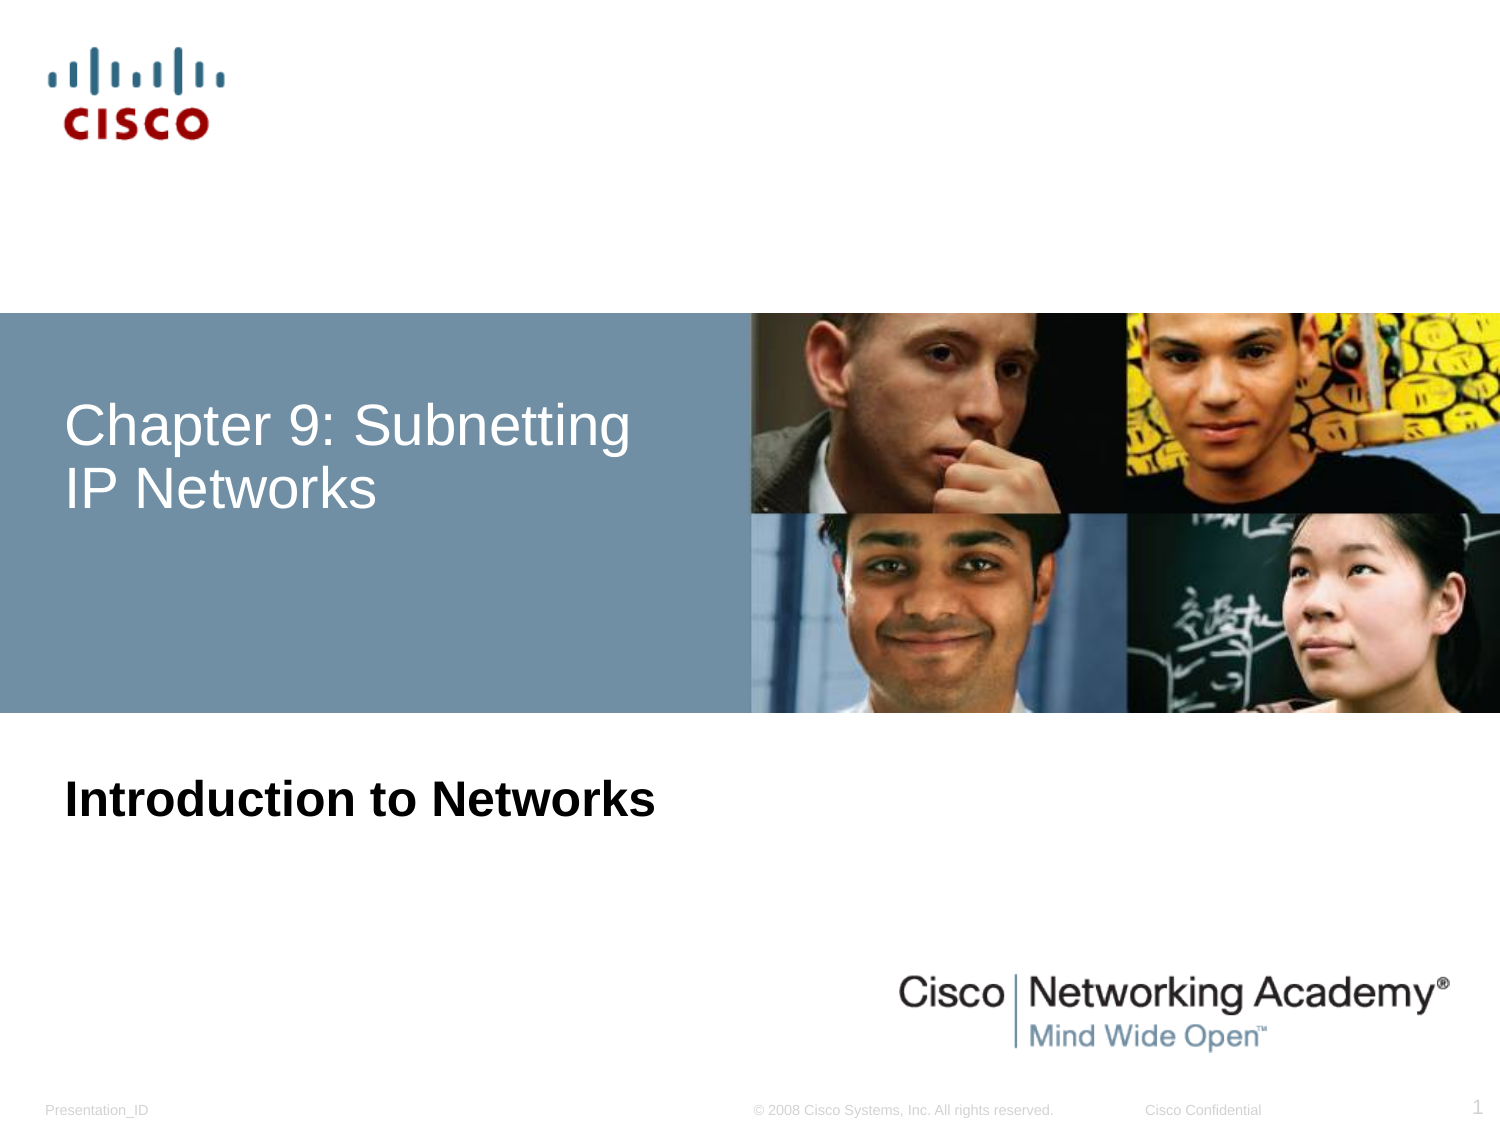

# Chapter 9: Subnetting IP Networks
Introduction to Networks